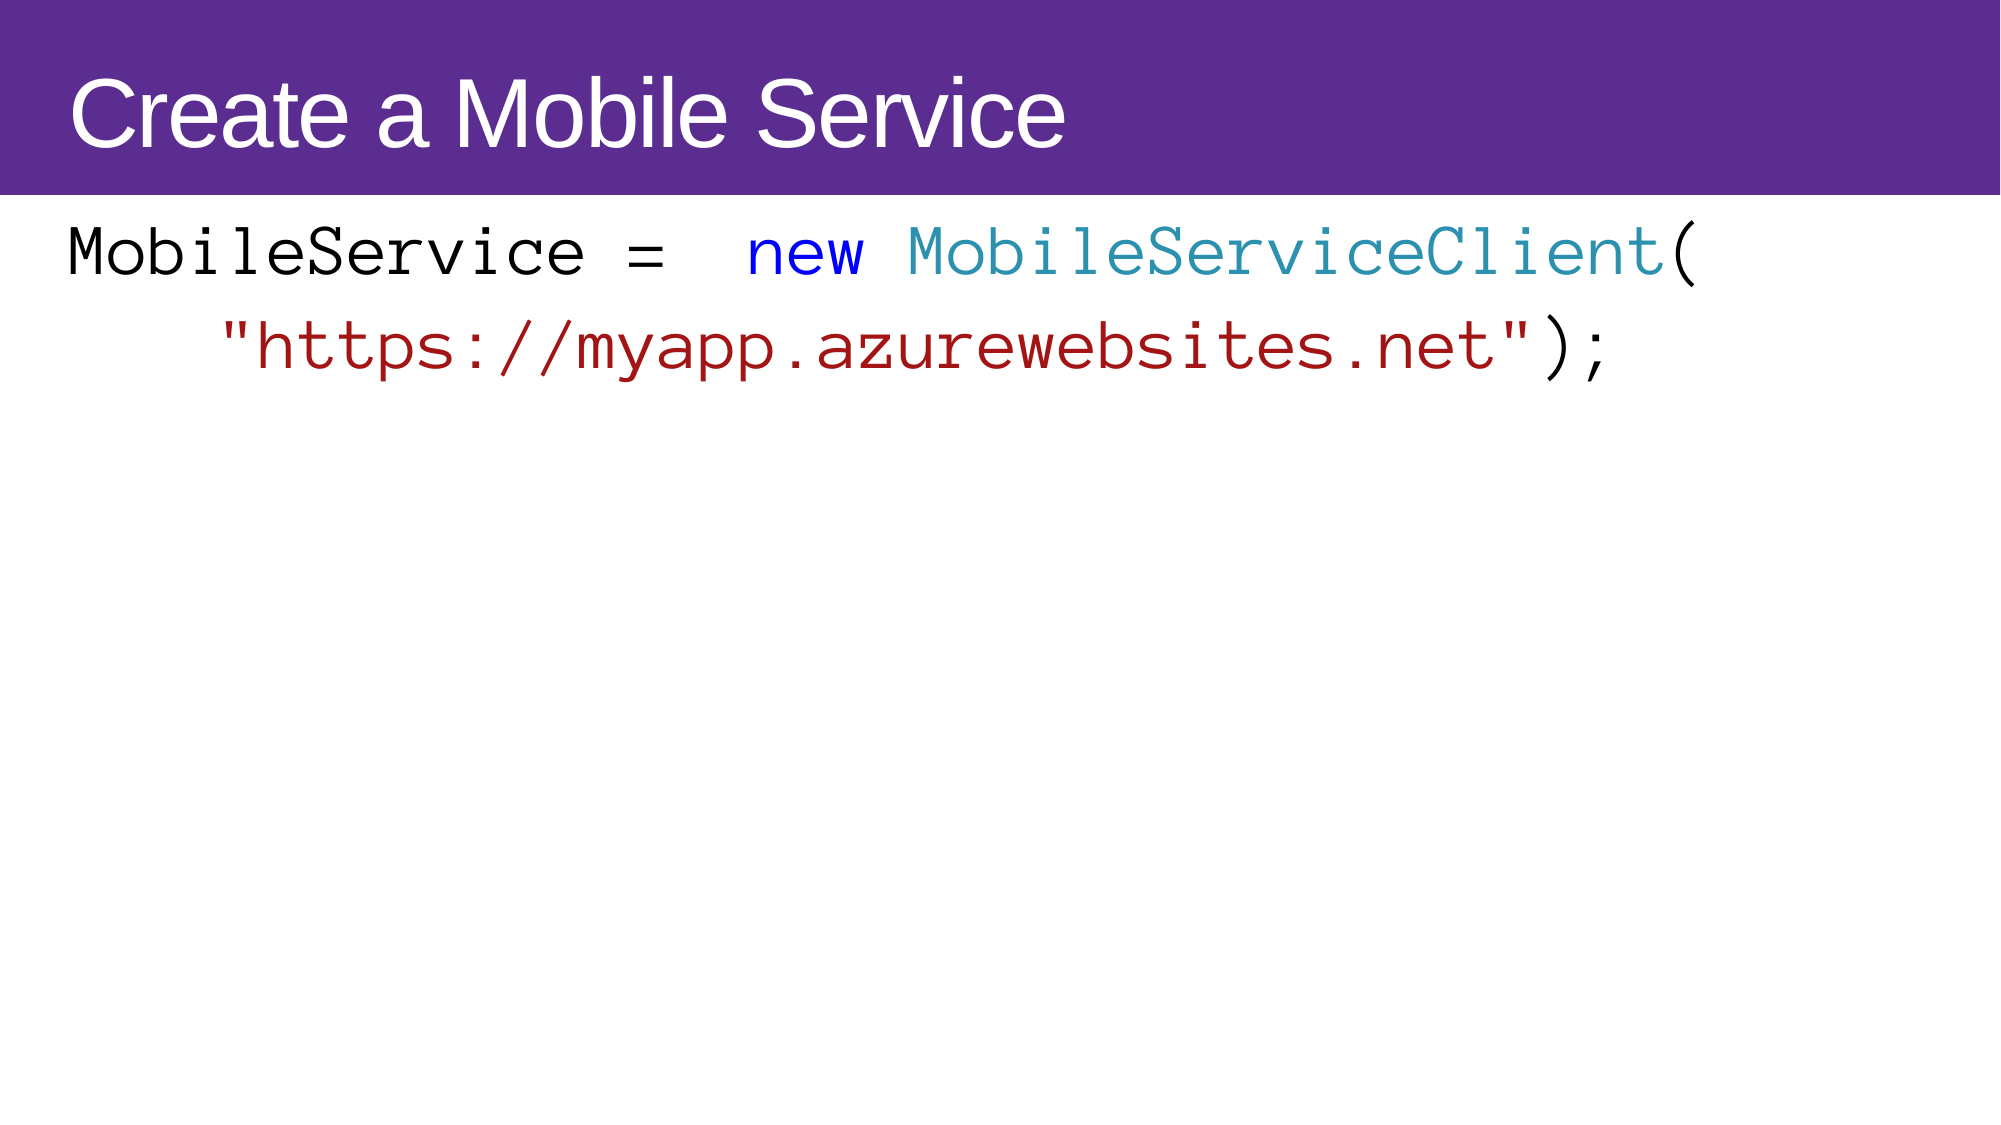

# Create a Mobile Service
MobileService =  new MobileServiceClient(
	"https://myapp.azurewebsites.net");